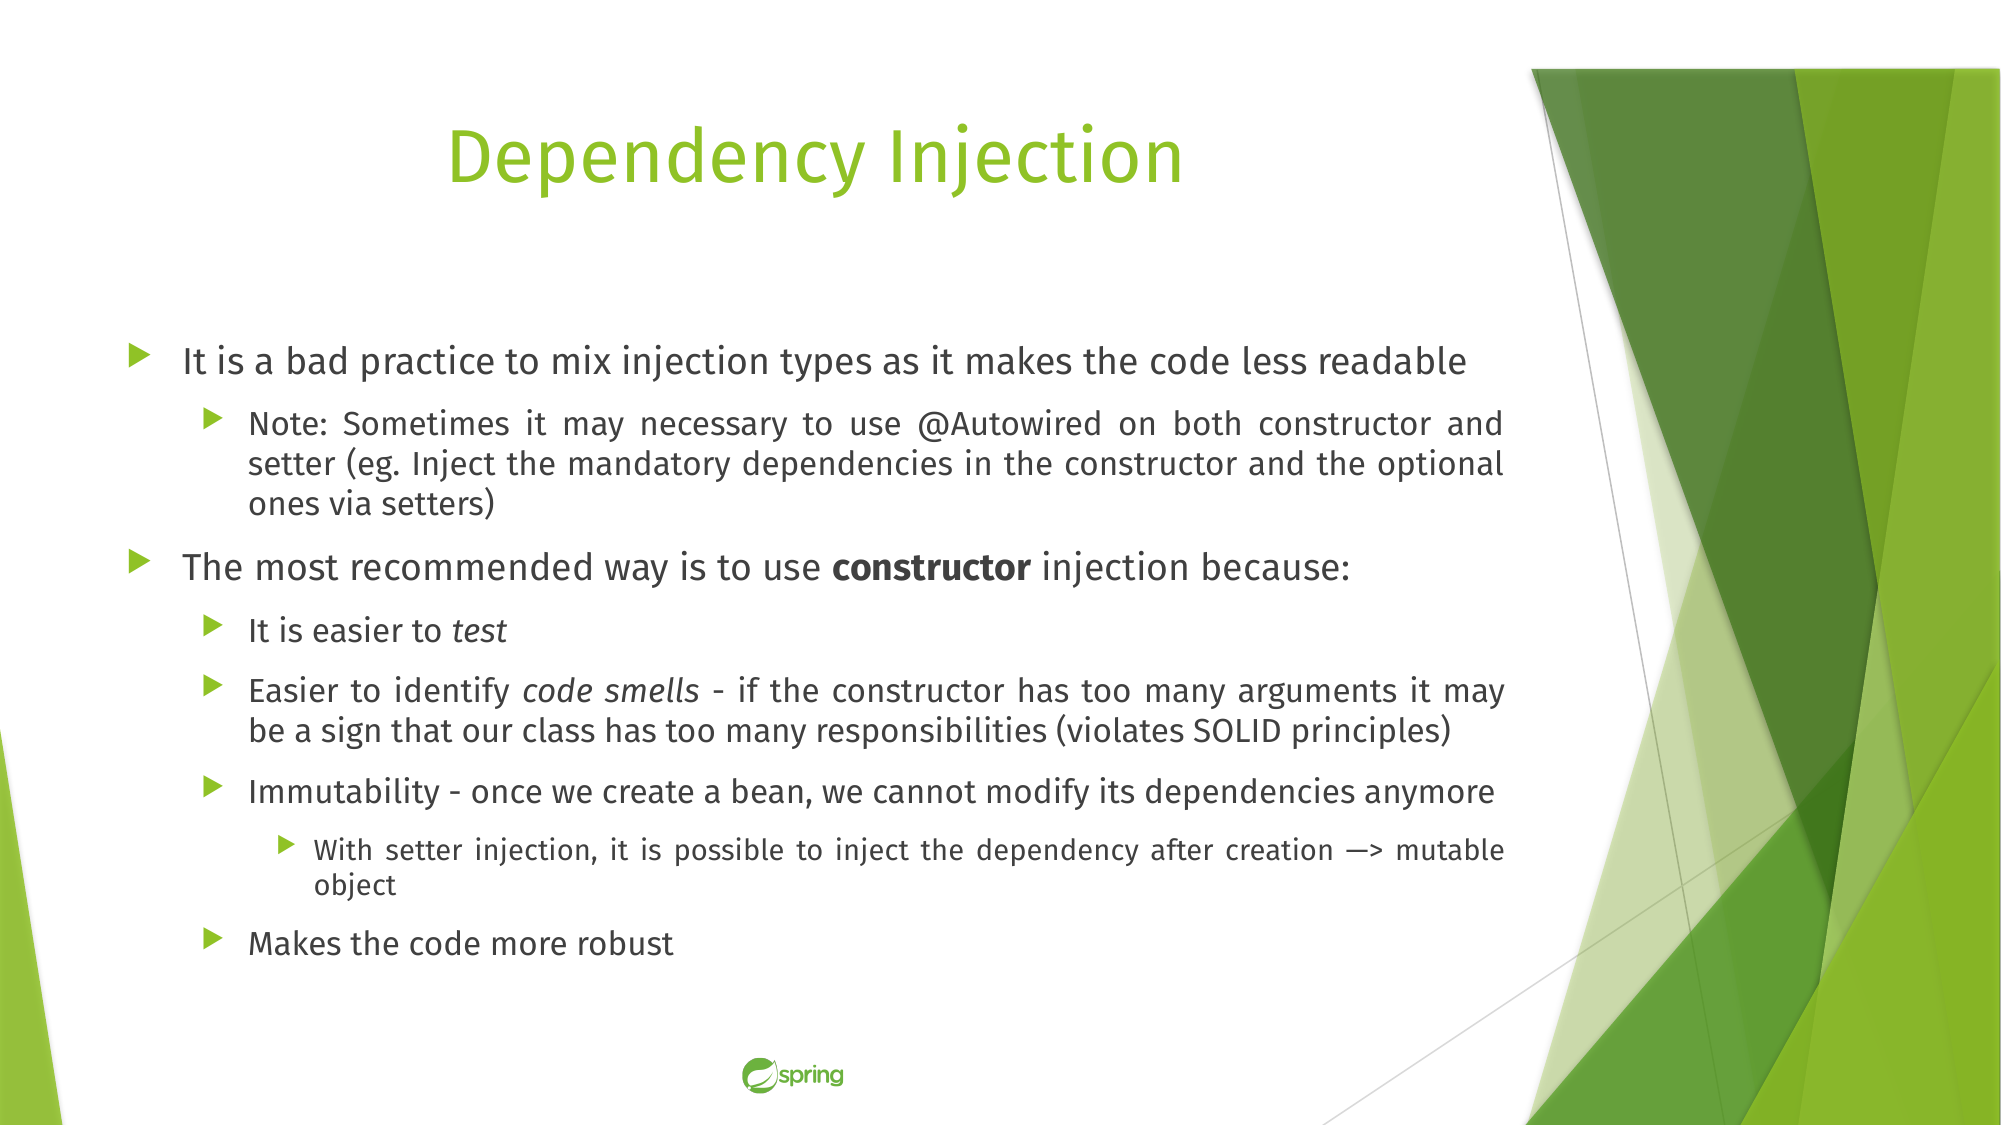

# Dependency Injection
It is a bad practice to mix injection types as it makes the code less readable
Note: Sometimes it may necessary to use @Autowired on both constructor and setter (eg. Inject the mandatory dependencies in the constructor and the optional ones via setters)
The most recommended way is to use constructor injection because:
It is easier to test
Easier to identify code smells - if the constructor has too many arguments it may be a sign that our class has too many responsibilities (violates SOLID principles)
Immutability - once we create a bean, we cannot modify its dependencies anymore
With setter injection, it is possible to inject the dependency after creation —> mutable object
Makes the code more robust